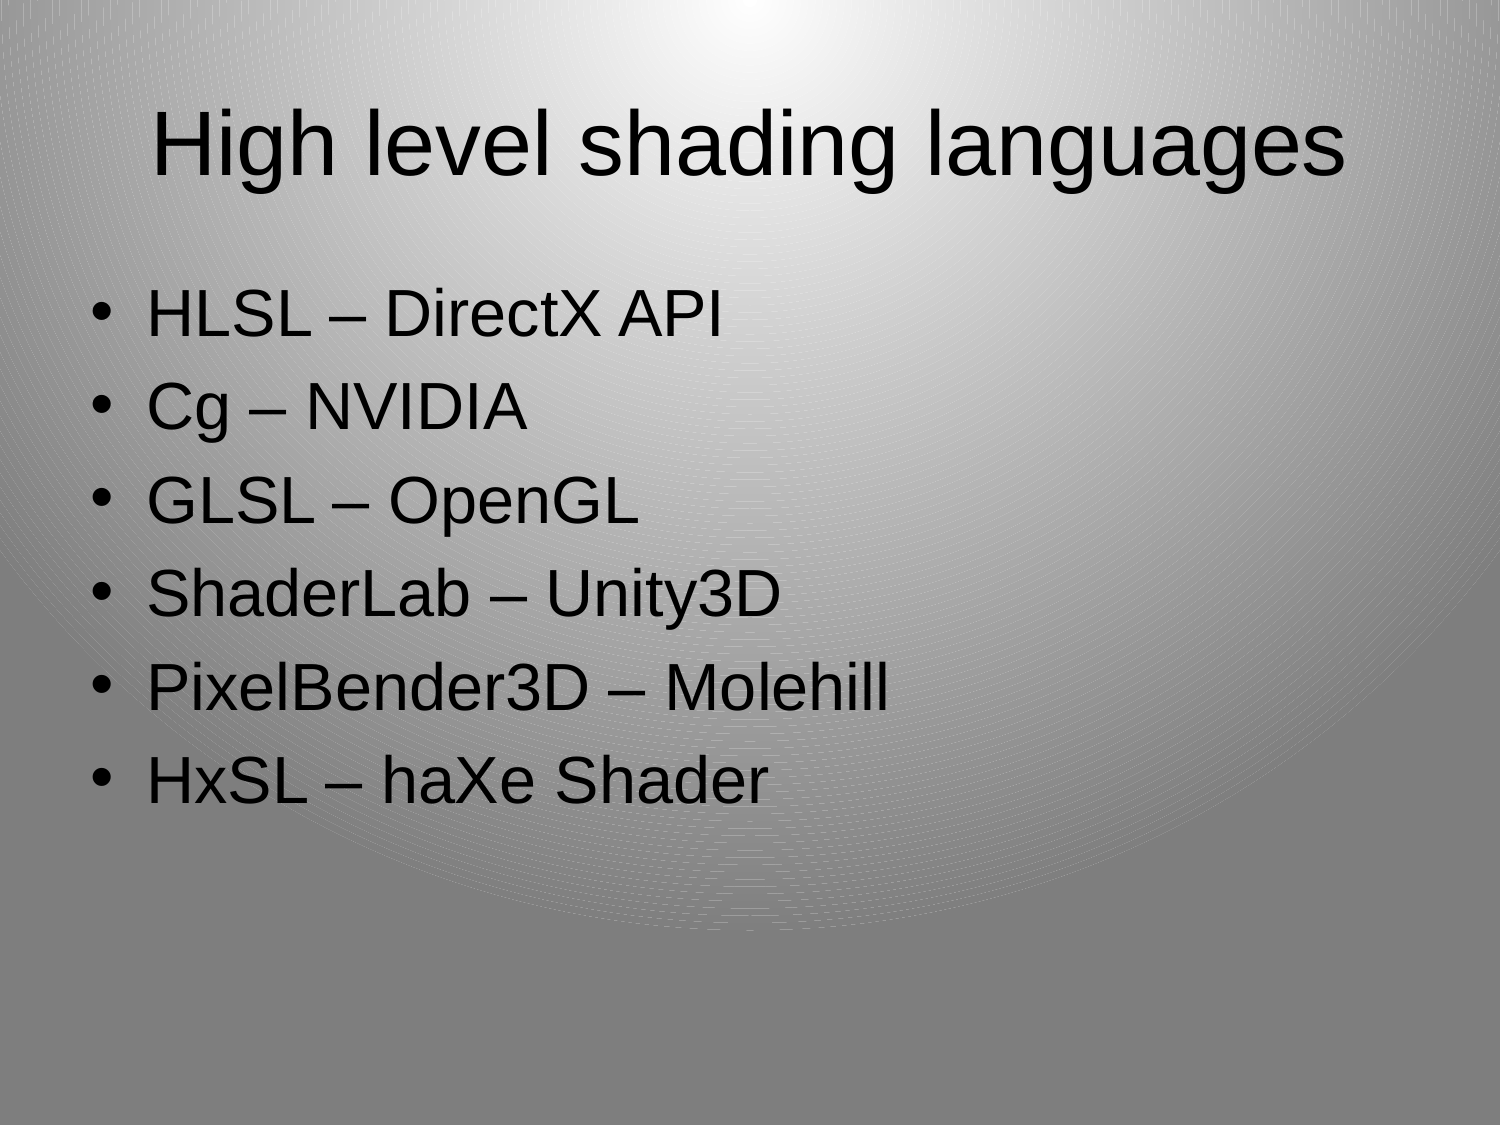

# High level shading languages
HLSL – DirectX API
Cg – NVIDIA
GLSL – OpenGL
ShaderLab – Unity3D
PixelBender3D – Molehill
HxSL – haXe Shader